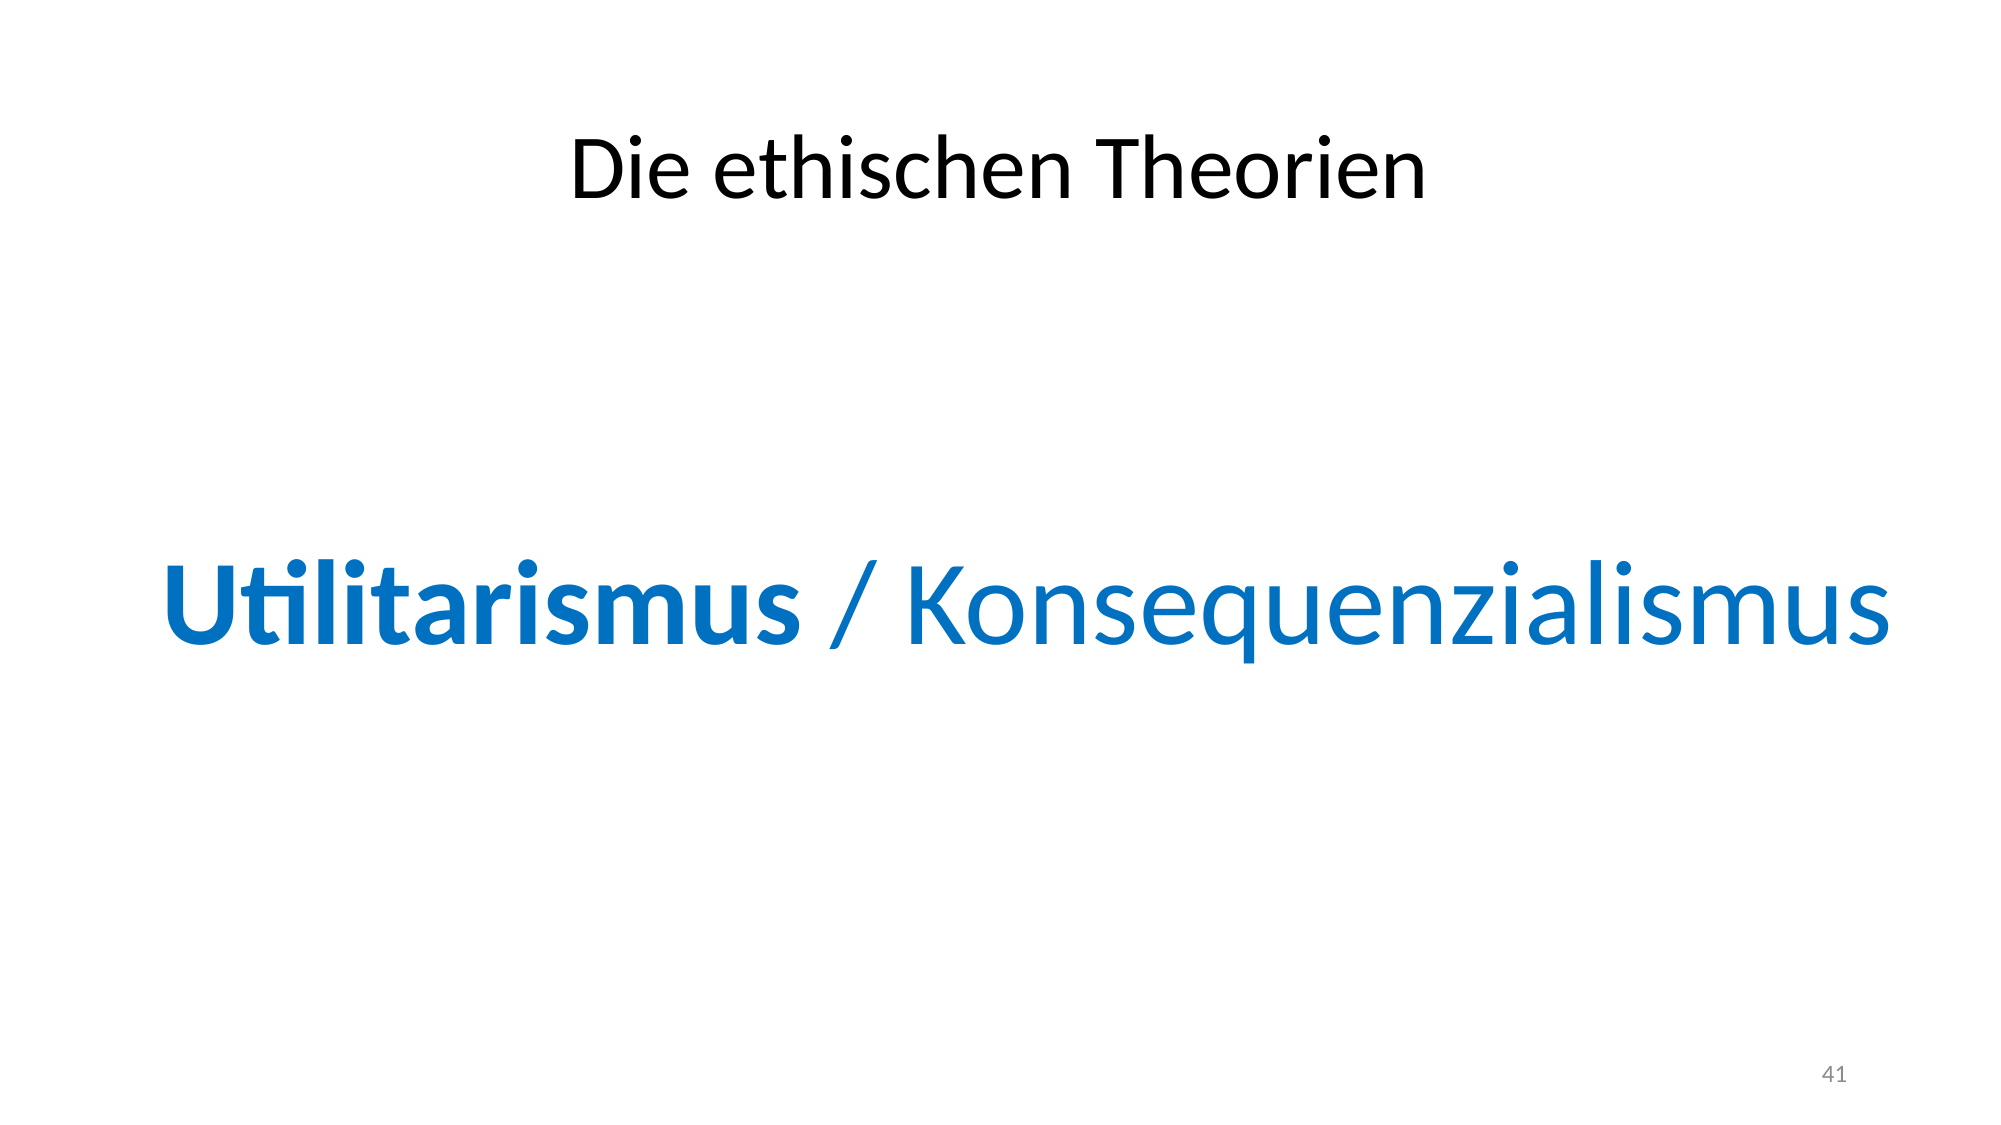

# Die ethischen Theorien

Utilitarismus / Konsequenzialismus
41